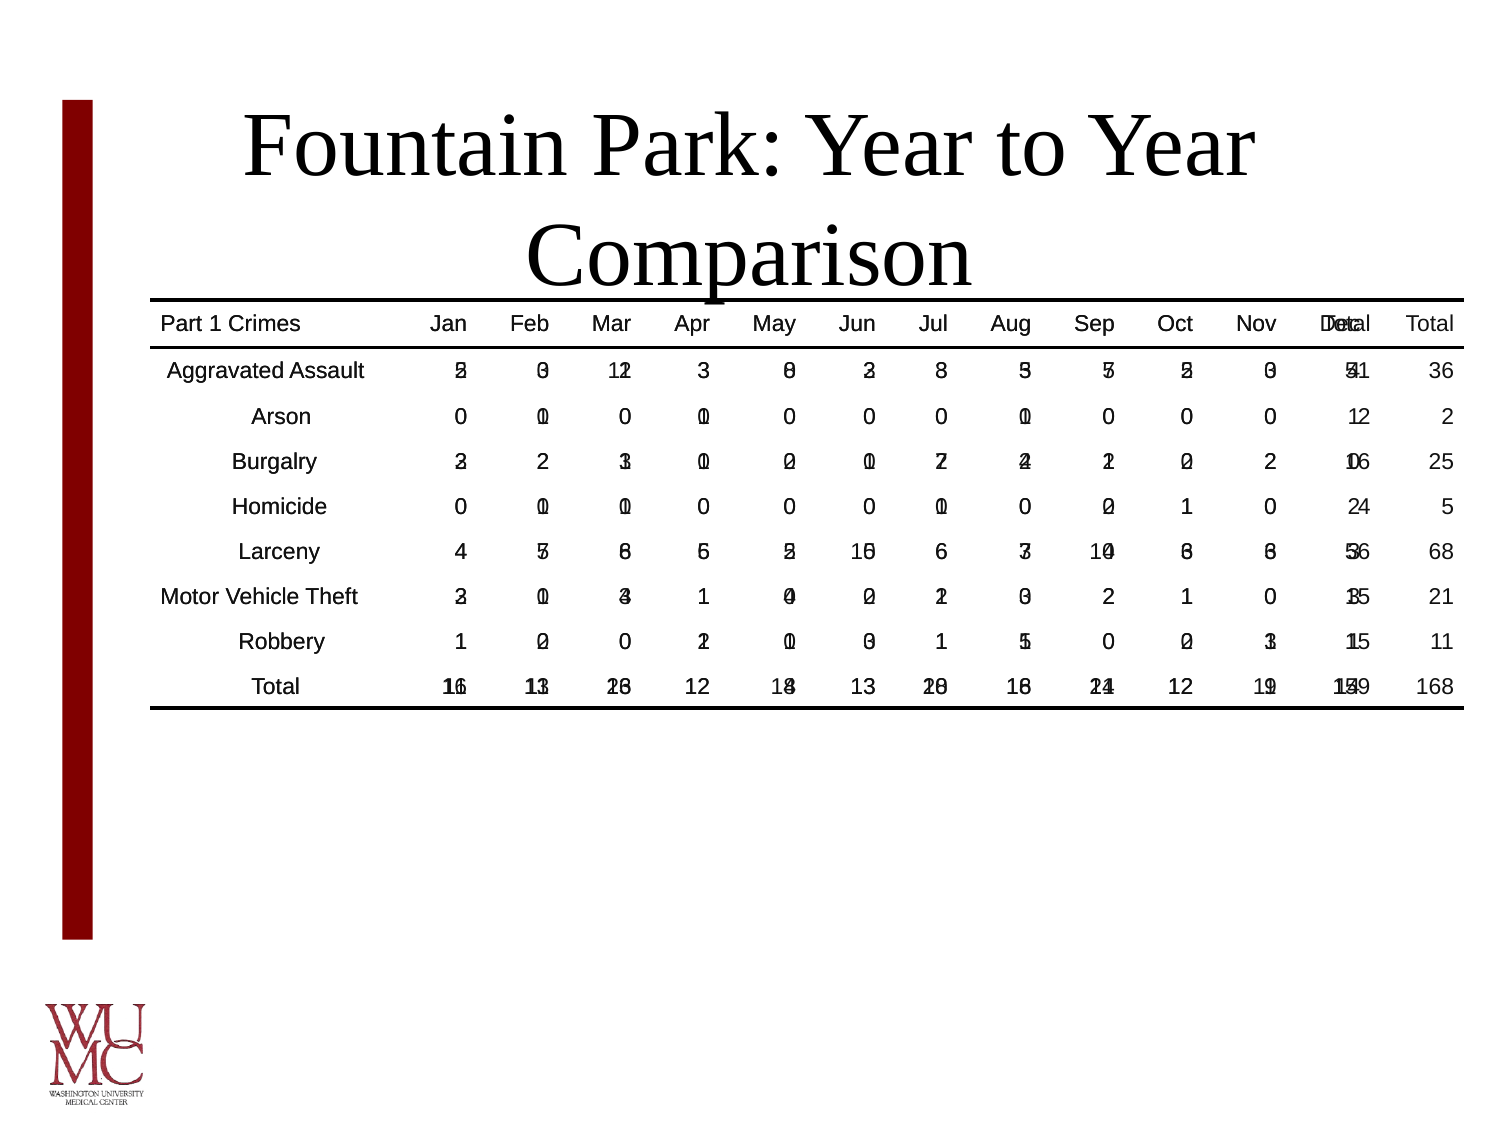

# Fountain Park: Year to Year Comparison
| Part 1 Crimes | Jan | Feb | Mar | Apr | May | Jun | Jul | Aug | Sep | Oct | Nov | Dec | Total |
| --- | --- | --- | --- | --- | --- | --- | --- | --- | --- | --- | --- | --- | --- |
| Aggravated Assault | 2 | 0 | 2 | 3 | 8 | 2 | 3 | 5 | 5 | 2 | 0 | 4 | 36 |
| Arson | 0 | 1 | 0 | 0 | 0 | 0 | 0 | 0 | 0 | 0 | 0 | 1 | 2 |
| Burgalry | 2 | 2 | 3 | 1 | 0 | 1 | 7 | 4 | 1 | 2 | 2 | 0 | 25 |
| Homicide | 0 | 0 | 0 | 0 | 0 | 0 | 0 | 0 | 2 | 1 | 0 | 2 | 5 |
| Larceny | 4 | 7 | 8 | 6 | 5 | 10 | 6 | 3 | 4 | 6 | 6 | 3 | 68 |
| Motor Vehicle Theft | 2 | 1 | 3 | 1 | 4 | 0 | 1 | 3 | 2 | 1 | 0 | 3 | 21 |
| Robbery | 1 | 2 | 0 | 1 | 1 | 0 | 1 | 1 | 0 | 0 | 3 | 1 | 11 |
| Total | 11 | 13 | 16 | 12 | 18 | 13 | 18 | 16 | 14 | 12 | 11 | 14 | 168 |
| Part 1 Crimes | Jan | Feb | Mar | Apr | May | Jun | Jul | Aug | Sep | Oct | Nov | Total |
| --- | --- | --- | --- | --- | --- | --- | --- | --- | --- | --- | --- | --- |
| Aggravated Assault | 5 | 3 | 11 | 3 | 0 | 3 | 8 | 3 | 7 | 5 | 3 | 51 |
| Arson | 0 | 0 | 0 | 1 | 0 | 0 | 0 | 1 | 0 | 0 | 0 | 2 |
| Burgalry | 3 | 2 | 1 | 0 | 2 | 0 | 2 | 2 | 2 | 0 | 2 | 16 |
| Homicide | 0 | 1 | 1 | 0 | 0 | 0 | 1 | 0 | 0 | 1 | 0 | 4 |
| Larceny | 4 | 5 | 6 | 5 | 2 | 5 | 6 | 7 | 10 | 3 | 3 | 56 |
| Motor Vehicle Theft | 3 | 0 | 4 | 1 | 0 | 2 | 2 | 0 | 2 | 1 | 0 | 15 |
| Robbery | 1 | 0 | 0 | 2 | 0 | 3 | 1 | 5 | 0 | 2 | 1 | 15 |
| Total | 16 | 11 | 23 | 12 | 4 | 13 | 20 | 18 | 21 | 12 | 9 | 159 |